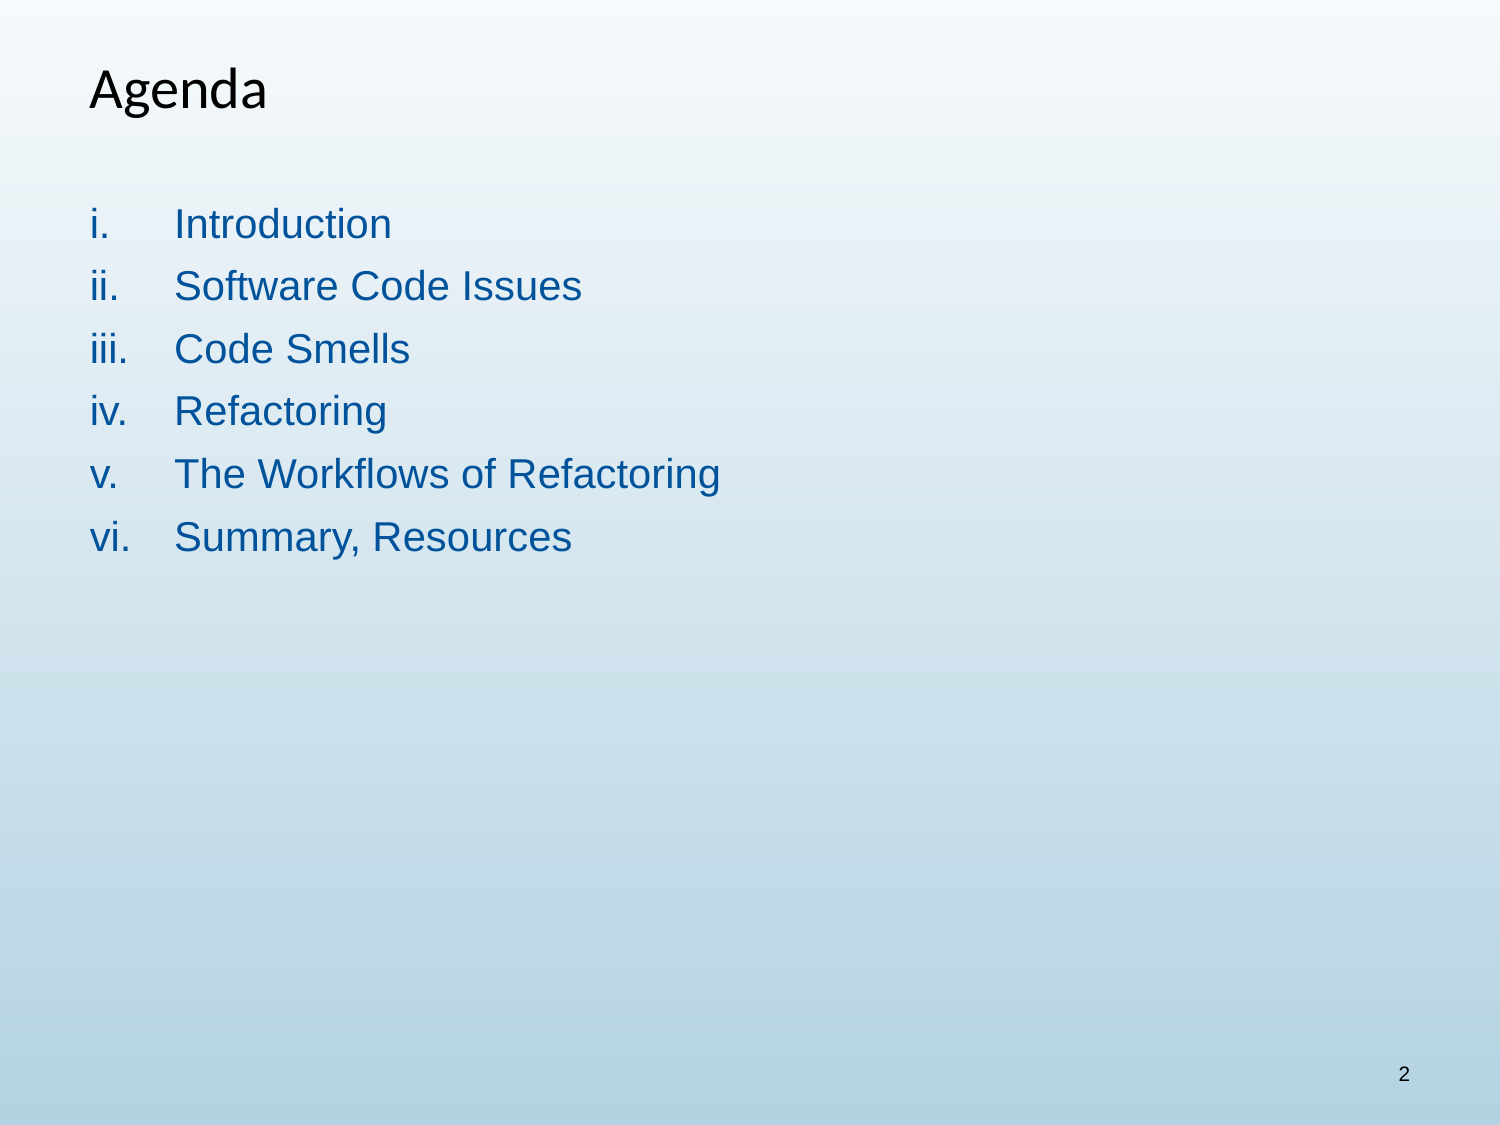

# Agenda
Introduction
Software Code Issues
Code Smells
Refactoring
The Workflows of Refactoring
Summary, Resources